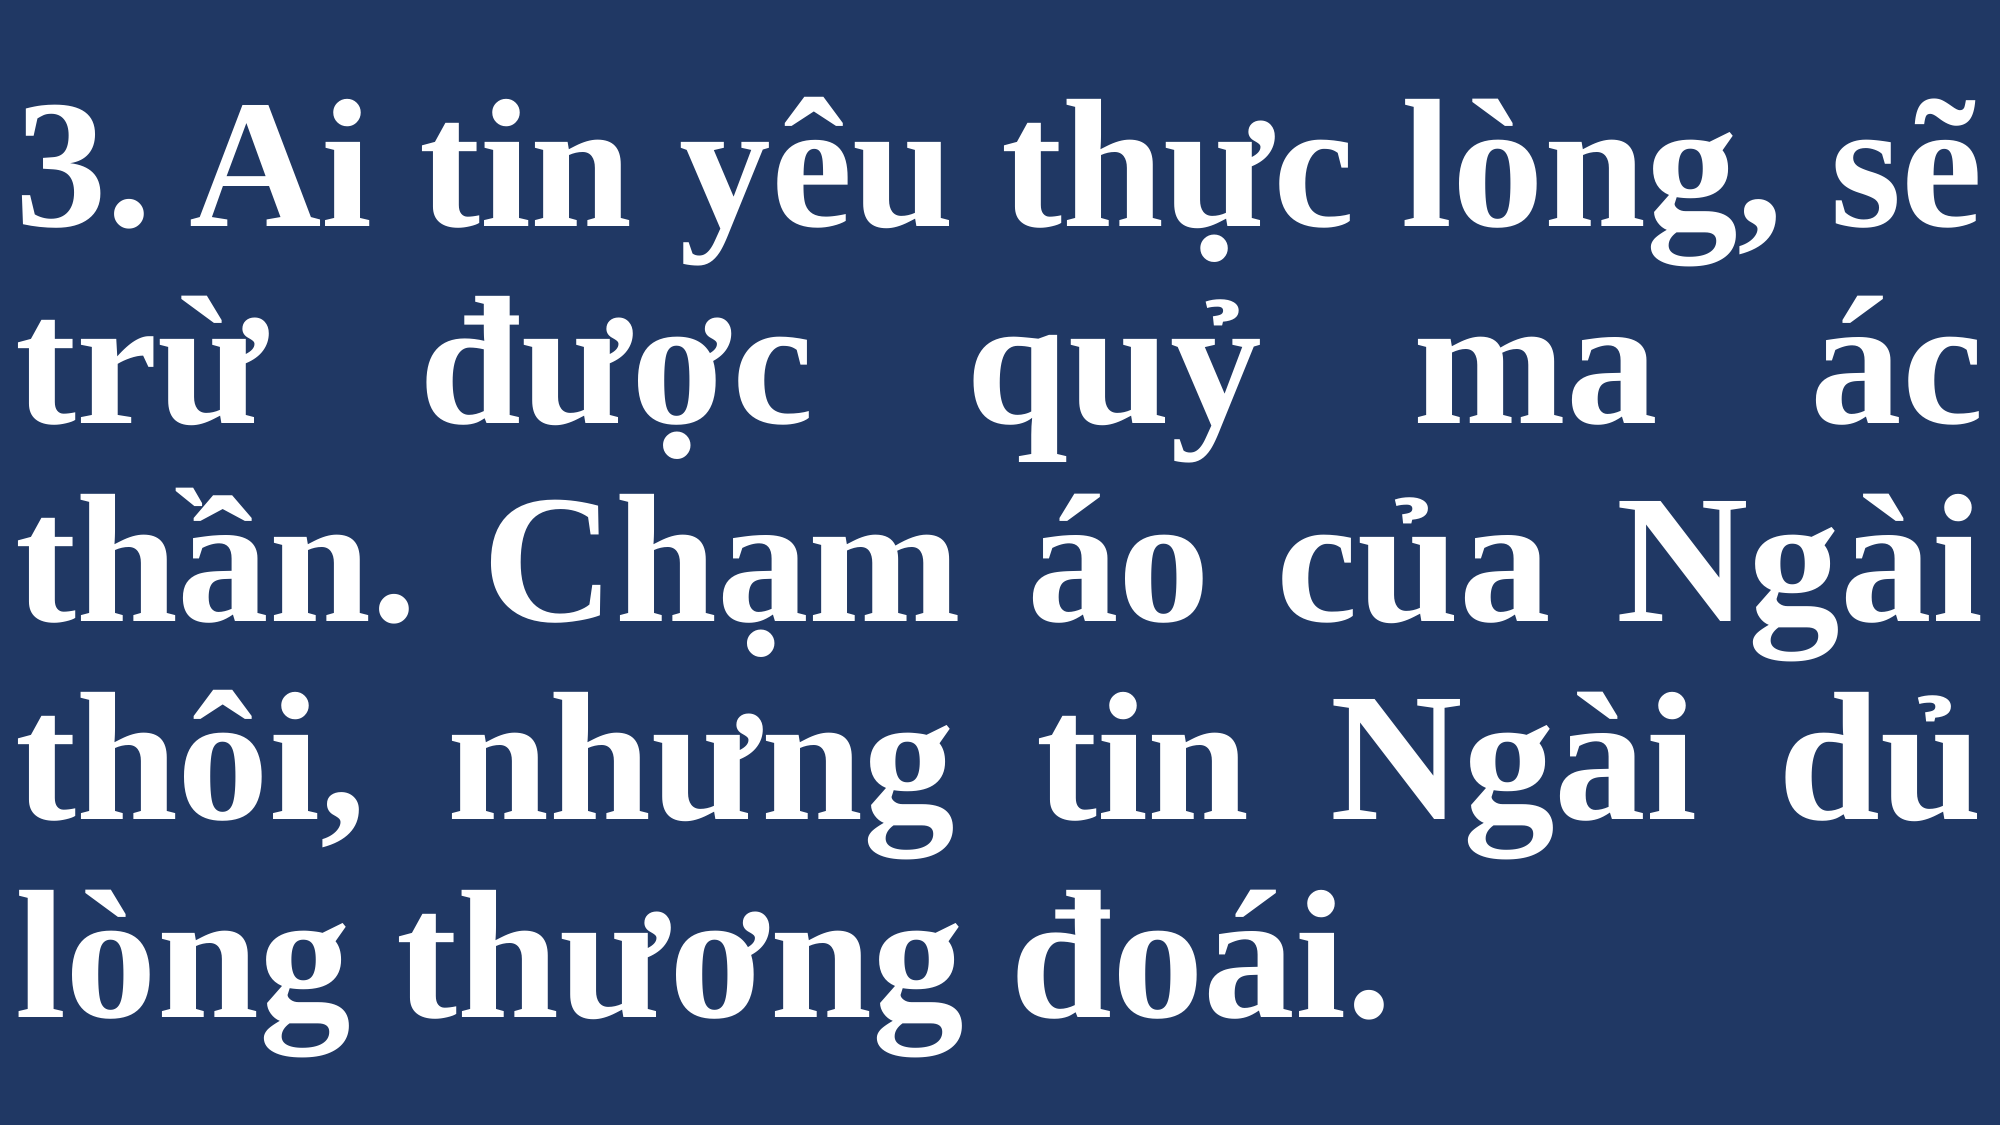

# 3. Ai tin yêu thực lòng, sẽ trừ được quỷ ma ác thần. Chạm áo của Ngài thôi, nhưng tin Ngài dủ lòng thương đoái.